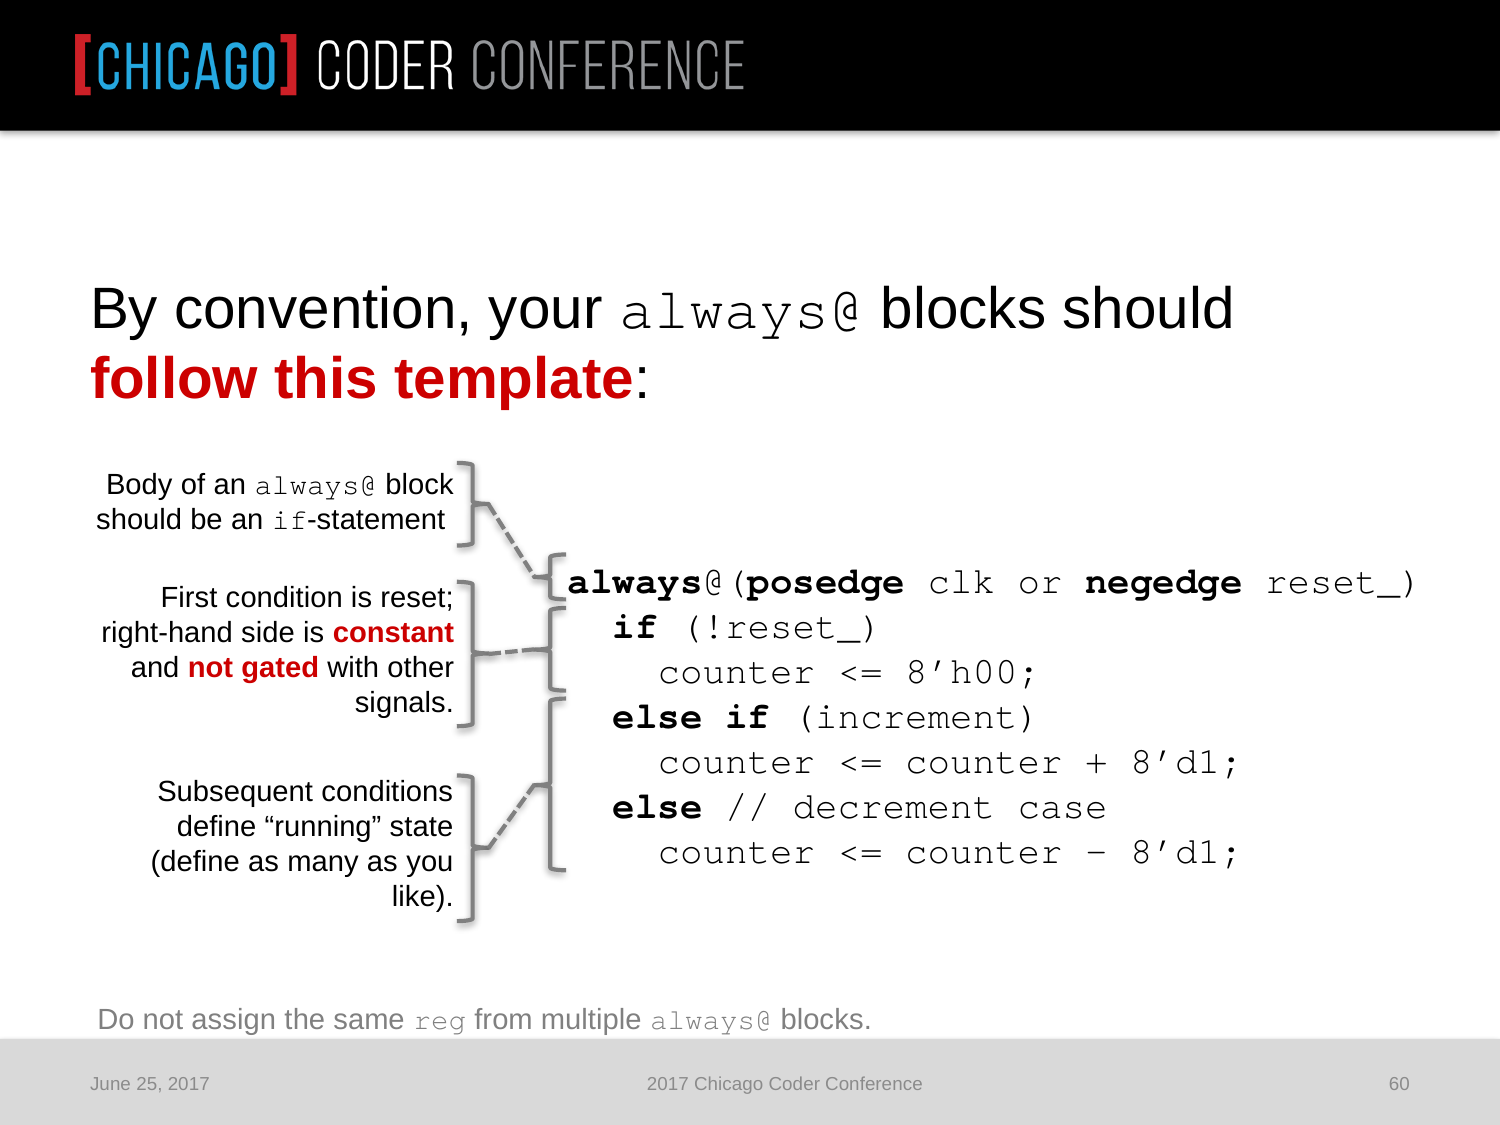

By convention, your always@ blocks should follow this template:
Body of an always@ block should be an if-statement

always@(posedge clk or negedge reset_)
  if (!reset_)
    counter <= 8’h00;
  else if (increment)
    counter <= counter + 8’d1;
  else // decrement case
    counter <= counter – 8’d1;

First condition is reset; right-hand side is constant and not gated with other signals.

Subsequent conditions define “running” state (define as many as you like).

Do not assign the same reg from multiple always@ blocks.
June 25, 2017
2017 Chicago Coder Conference
60